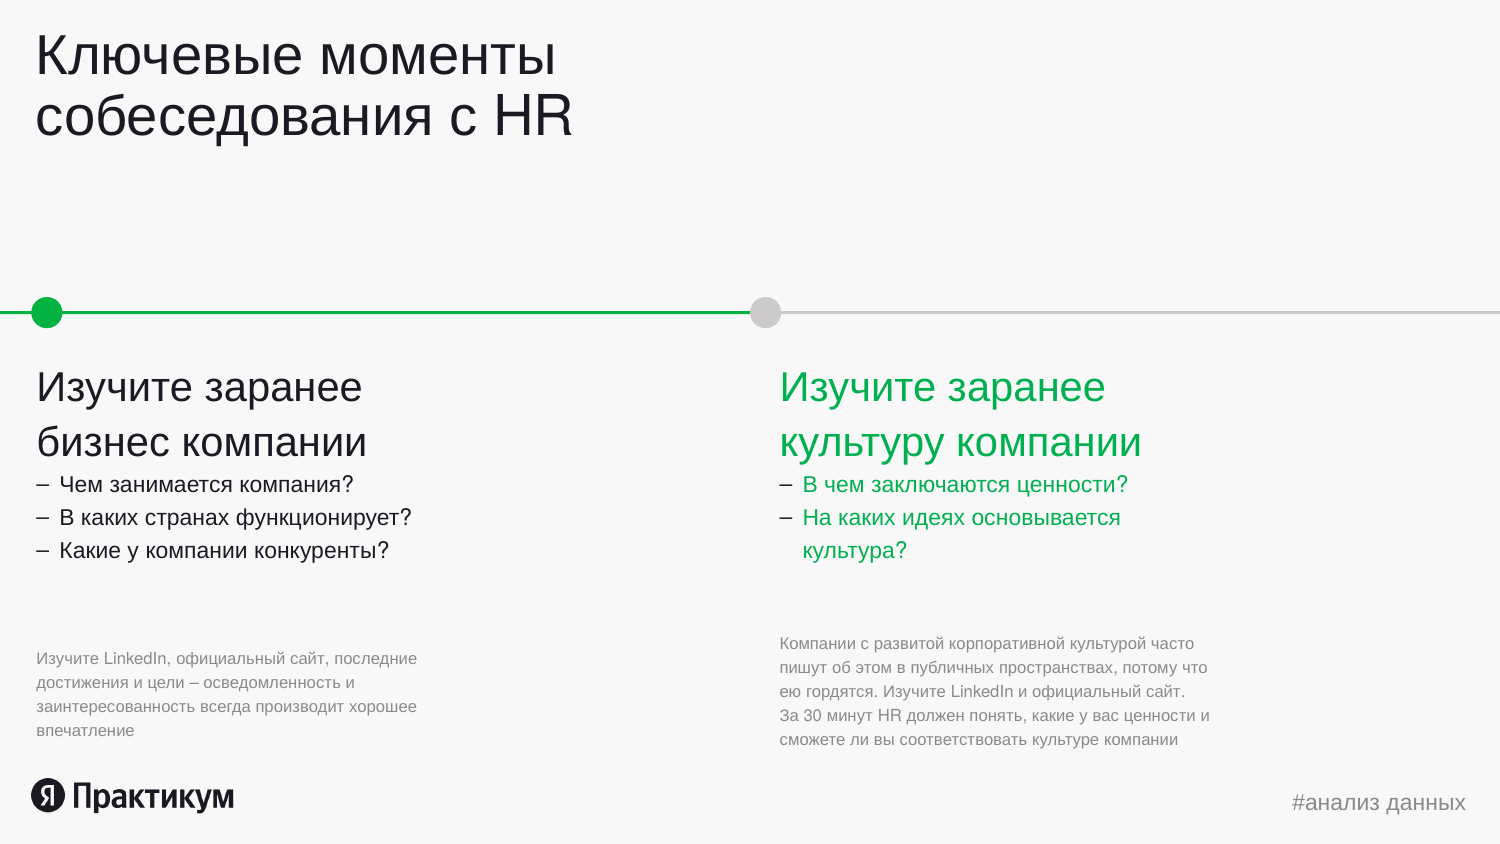

# Ключевые моменты собеседования с HR

Изучите заранее бизнес компании
Чем занимается компания?
В каких странах функционирует?
Какие у компании конкуренты?

Изучите LinkedIn, официальный сайт, последние достижения и цели – осведомленность и заинтересованность всегда производит хорошее впечатление
Изучите заранее культуру компании
В чем заключаются ценности?
На каких идеях основывается культура?

Компании с развитой корпоративной культурой часто пишут об этом в публичных пространствах, потому что ею гордятся. Изучите LinkedIn и официальный сайт.
За 30 минут HR должен понять, какие у вас ценности и сможете ли вы соответствовать культуре компании